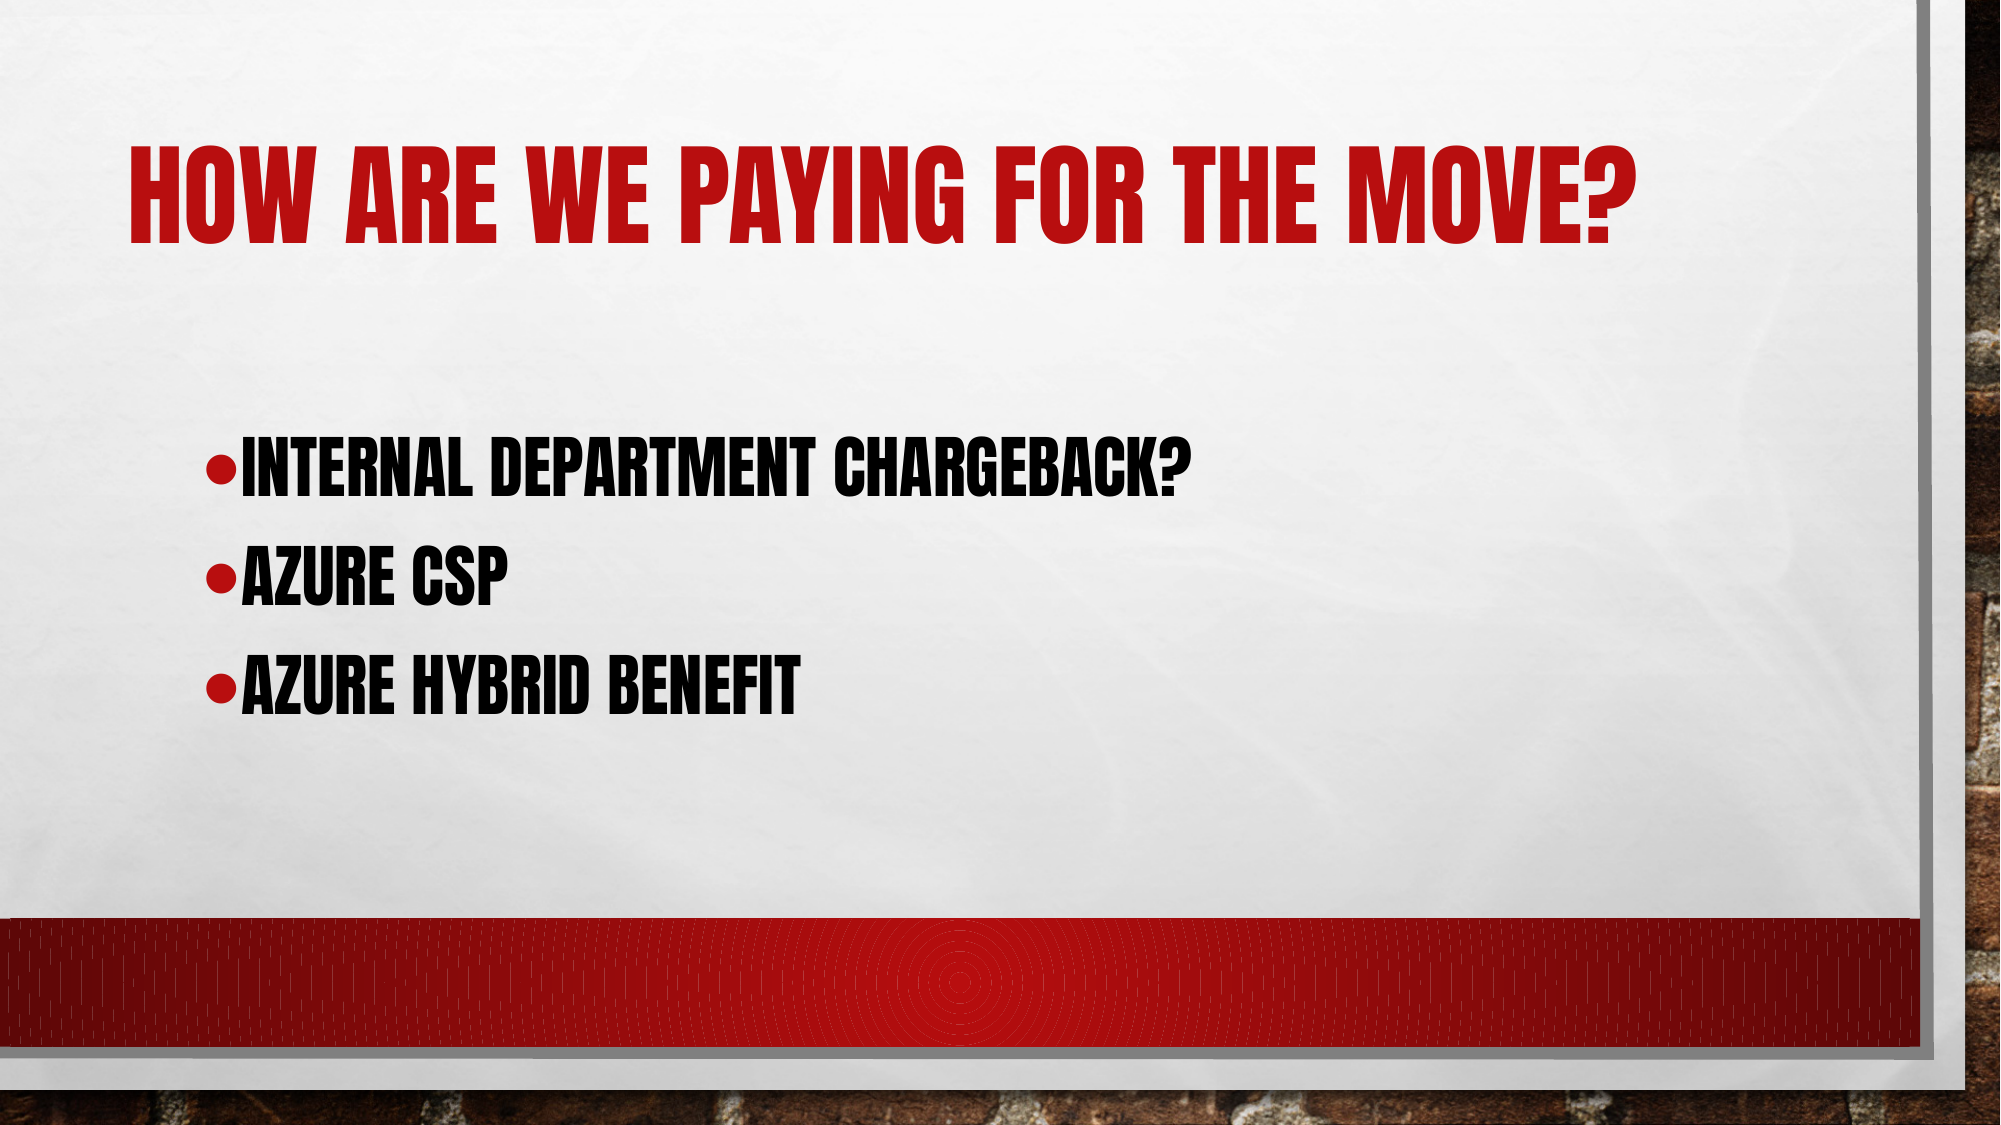

# How are we paying for the move?
Internal department chargeback?
Azure csp
Azure hybrid benefit